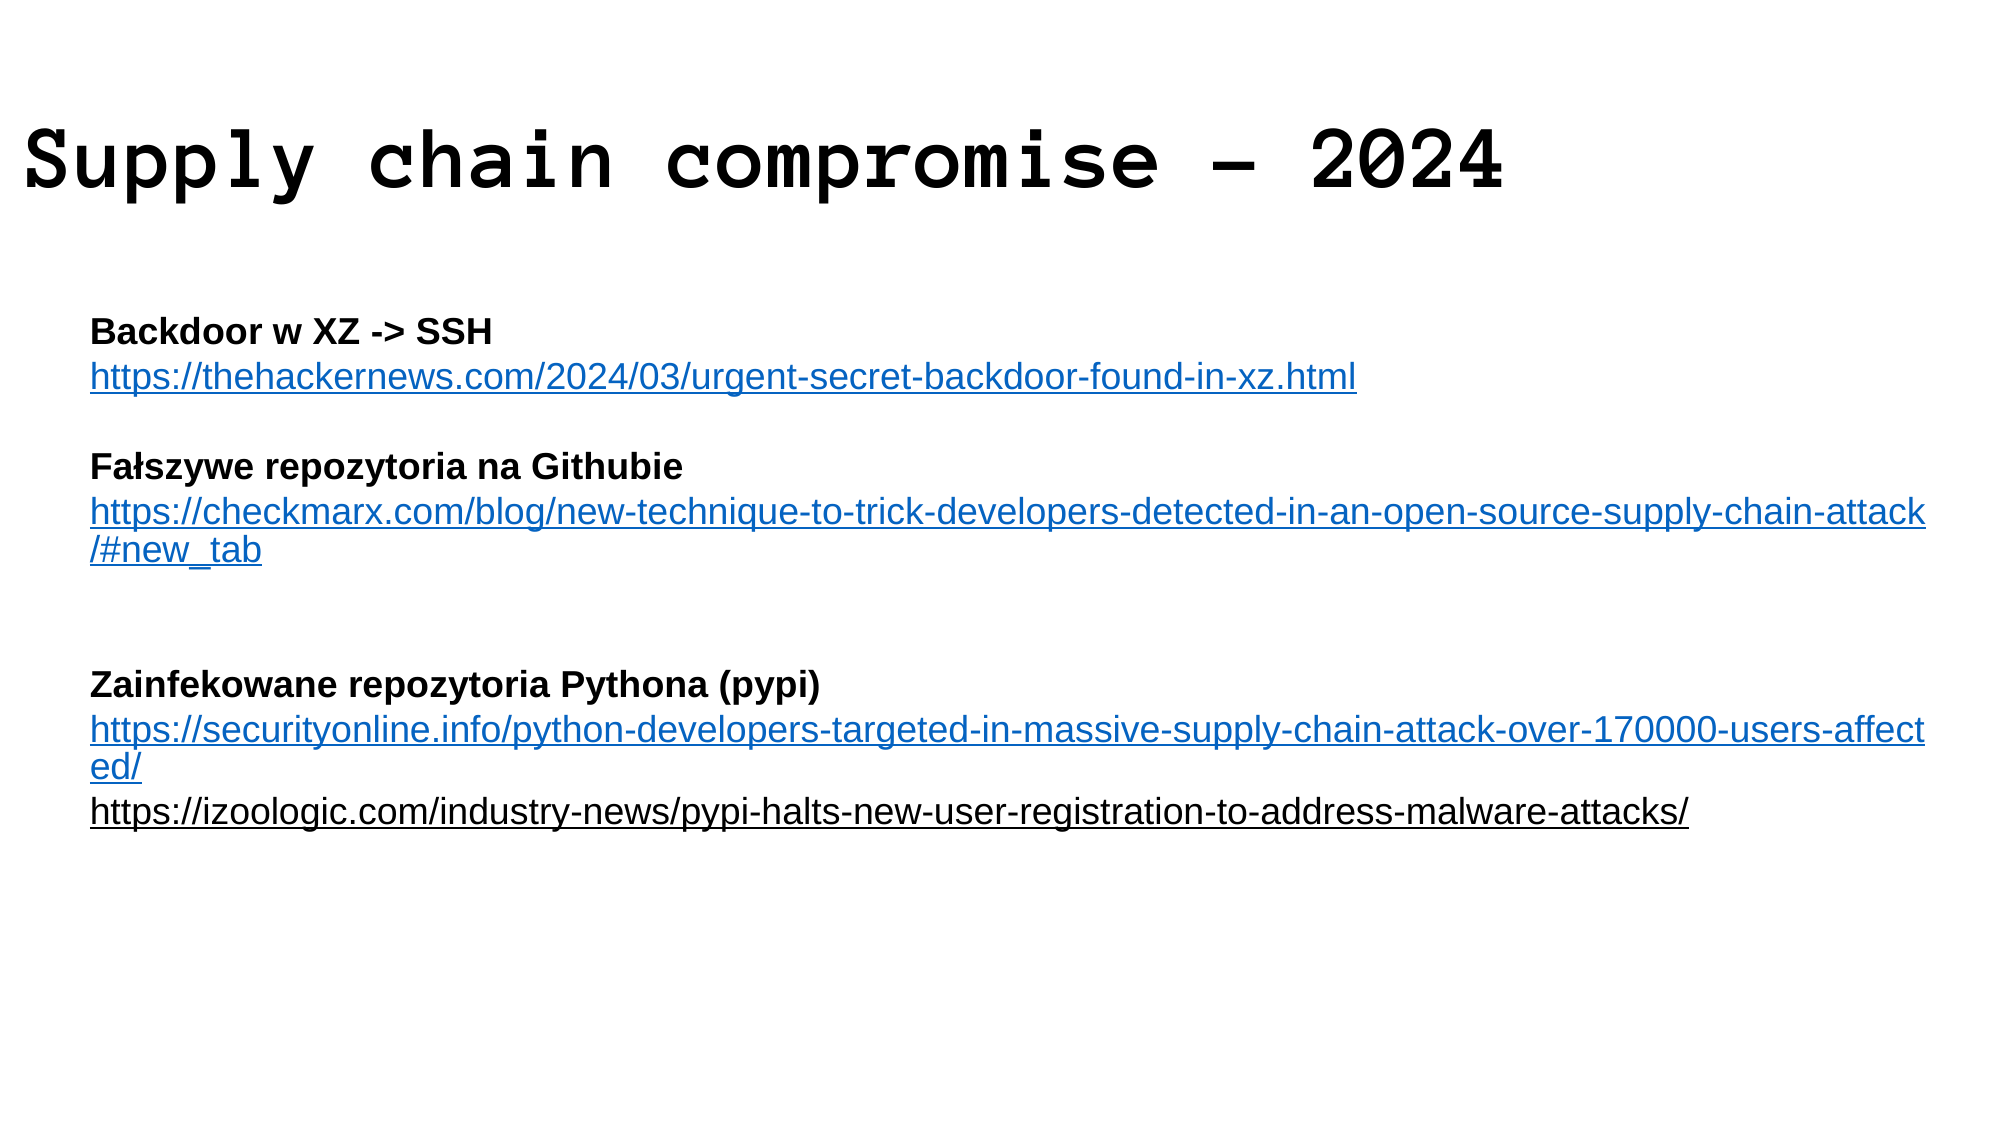

# Supply chain compromise - 2024

Backdoor w XZ -> SSH
https://thehackernews.com/2024/03/urgent-secret-backdoor-found-in-xz.html
Fałszywe repozytoria na Githubie
https://checkmarx.com/blog/new-technique-to-trick-developers-detected-in-an-open-source-supply-chain-attack/#new_tab

Zainfekowane repozytoria Pythona (pypi)
https://securityonline.info/python-developers-targeted-in-massive-supply-chain-attack-over-170000-users-affected/
https://izoologic.com/industry-news/pypi-halts-new-user-registration-to-address-malware-attacks/